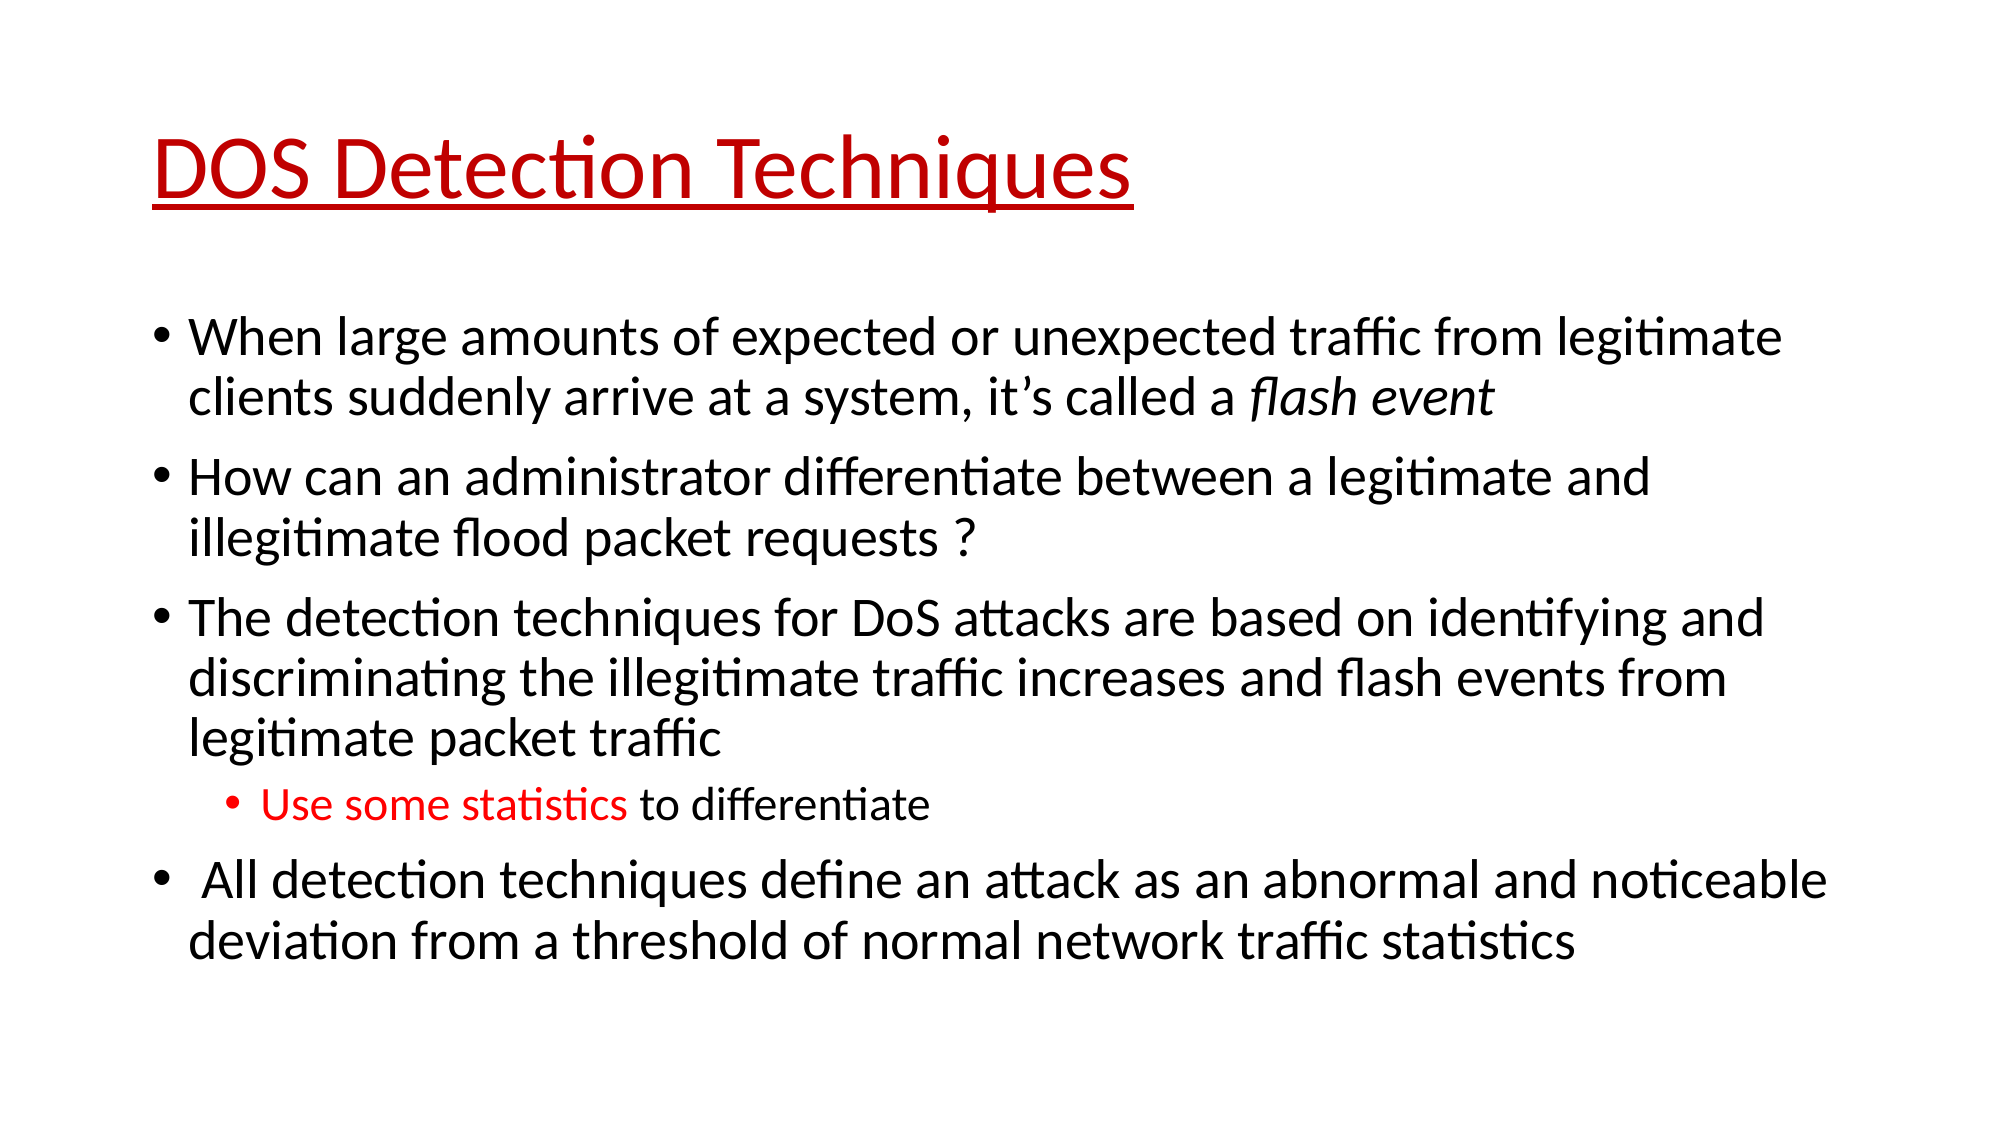

# DOS Detection Techniques
When large amounts of expected or unexpected traffic from legitimate clients suddenly arrive at a system, it’s called a flash event
How can an administrator differentiate between a legitimate and illegitimate flood packet requests ?
The detection techniques for DoS attacks are based on identifying and discriminating the illegitimate traffic increases and flash events from legitimate packet traffic
Use some statistics to differentiate
 All detection techniques define an attack as an abnormal and noticeable deviation from a threshold of normal network traffic statistics